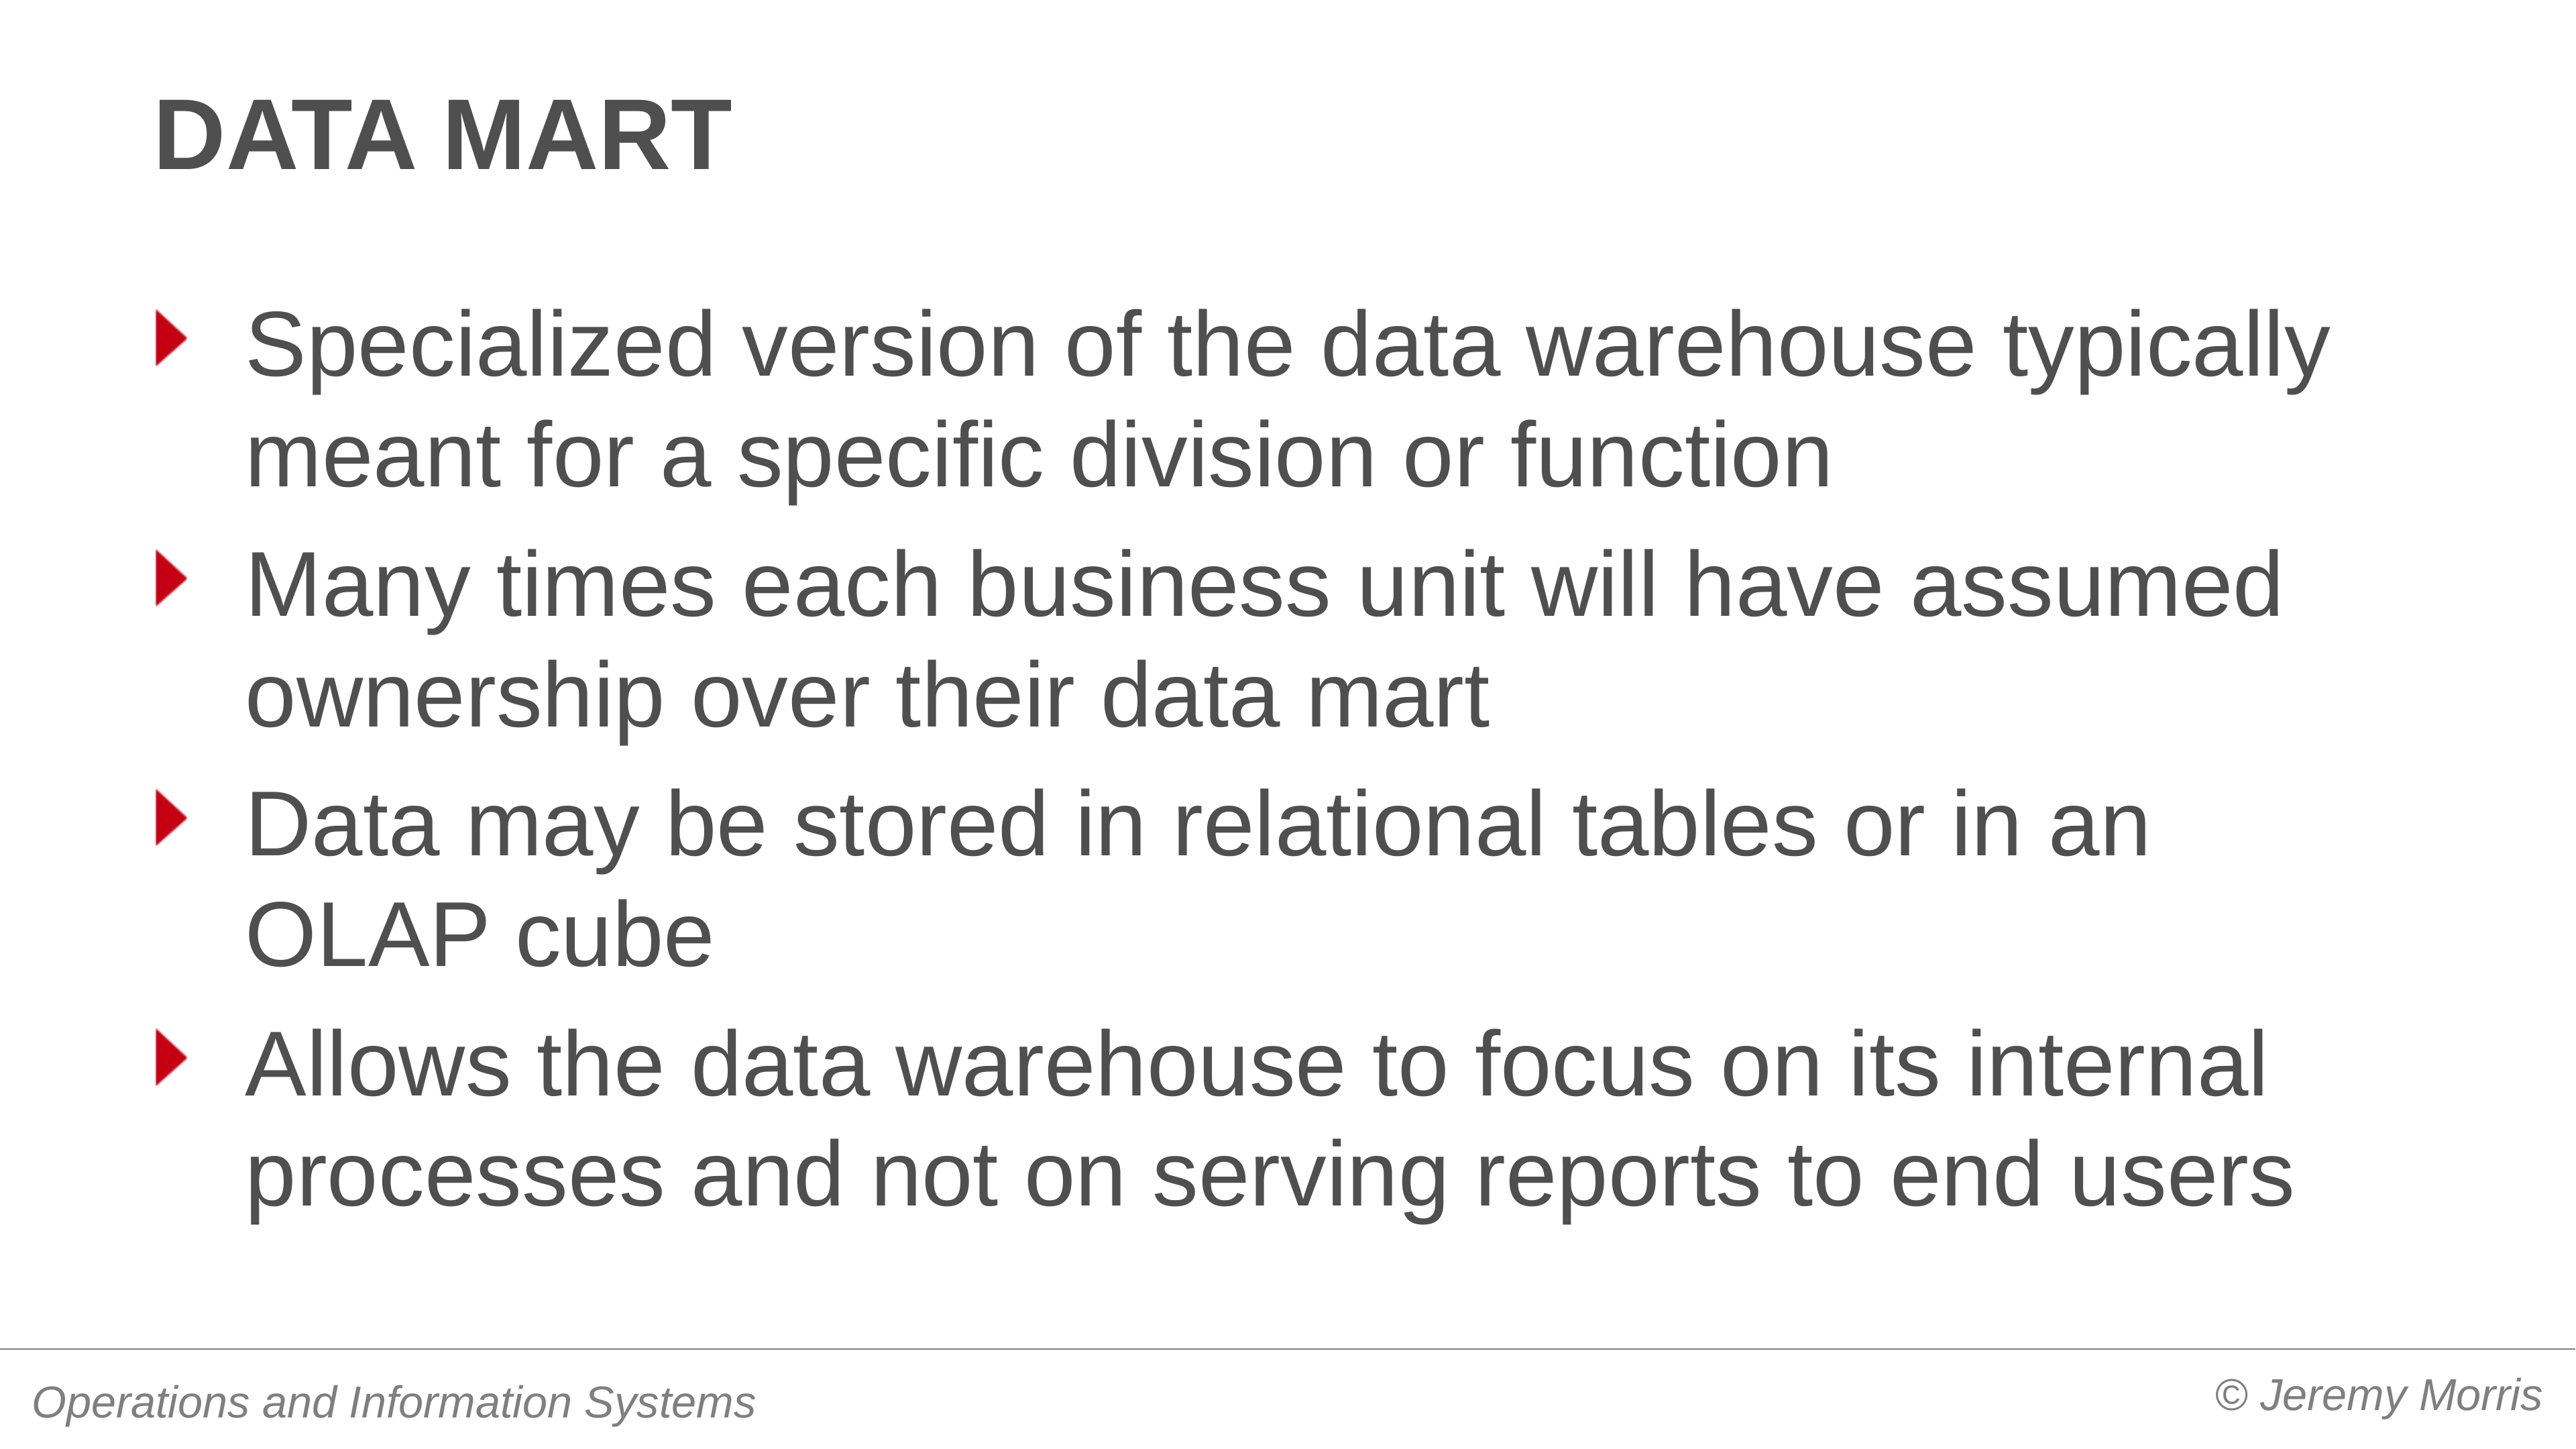

# Data mart
Specialized version of the data warehouse typically meant for a specific division or function
Many times each business unit will have assumed ownership over their data mart
Data may be stored in relational tables or in an OLAP cube
Allows the data warehouse to focus on its internal processes and not on serving reports to end users